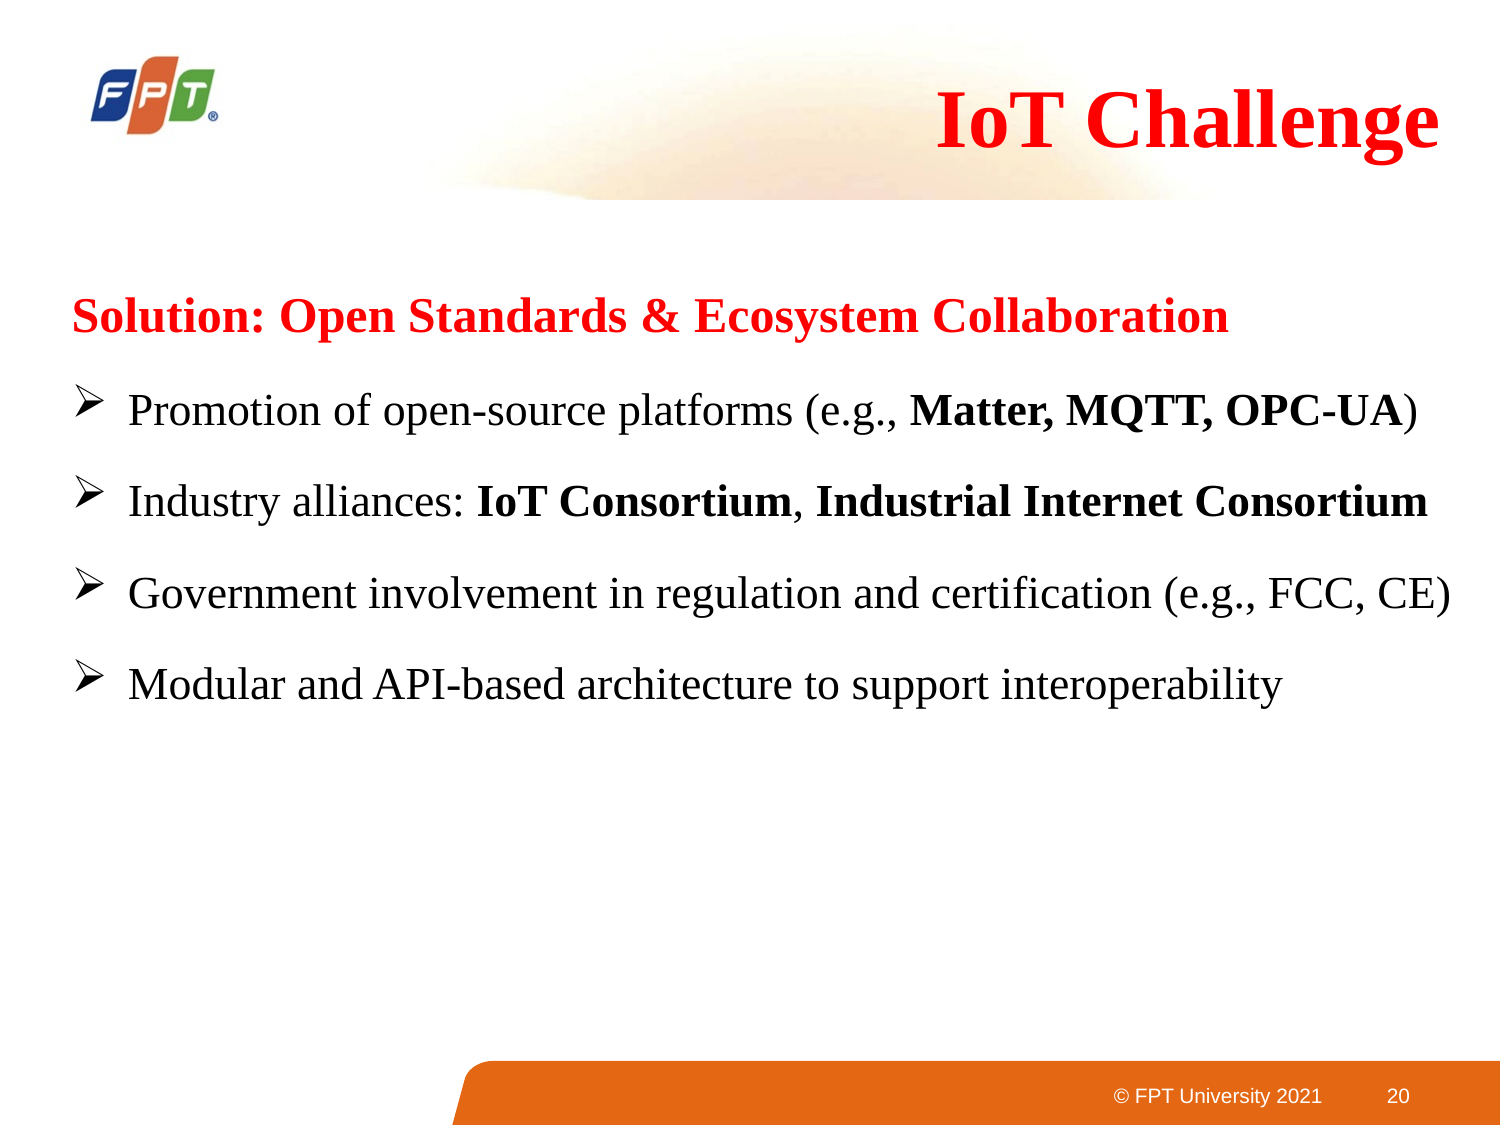

# IoT Challenge
Solution: Open Standards & Ecosystem Collaboration
Promotion of open-source platforms (e.g., Matter, MQTT, OPC-UA)
Industry alliances: IoT Consortium, Industrial Internet Consortium
Government involvement in regulation and certification (e.g., FCC, CE)
Modular and API-based architecture to support interoperability